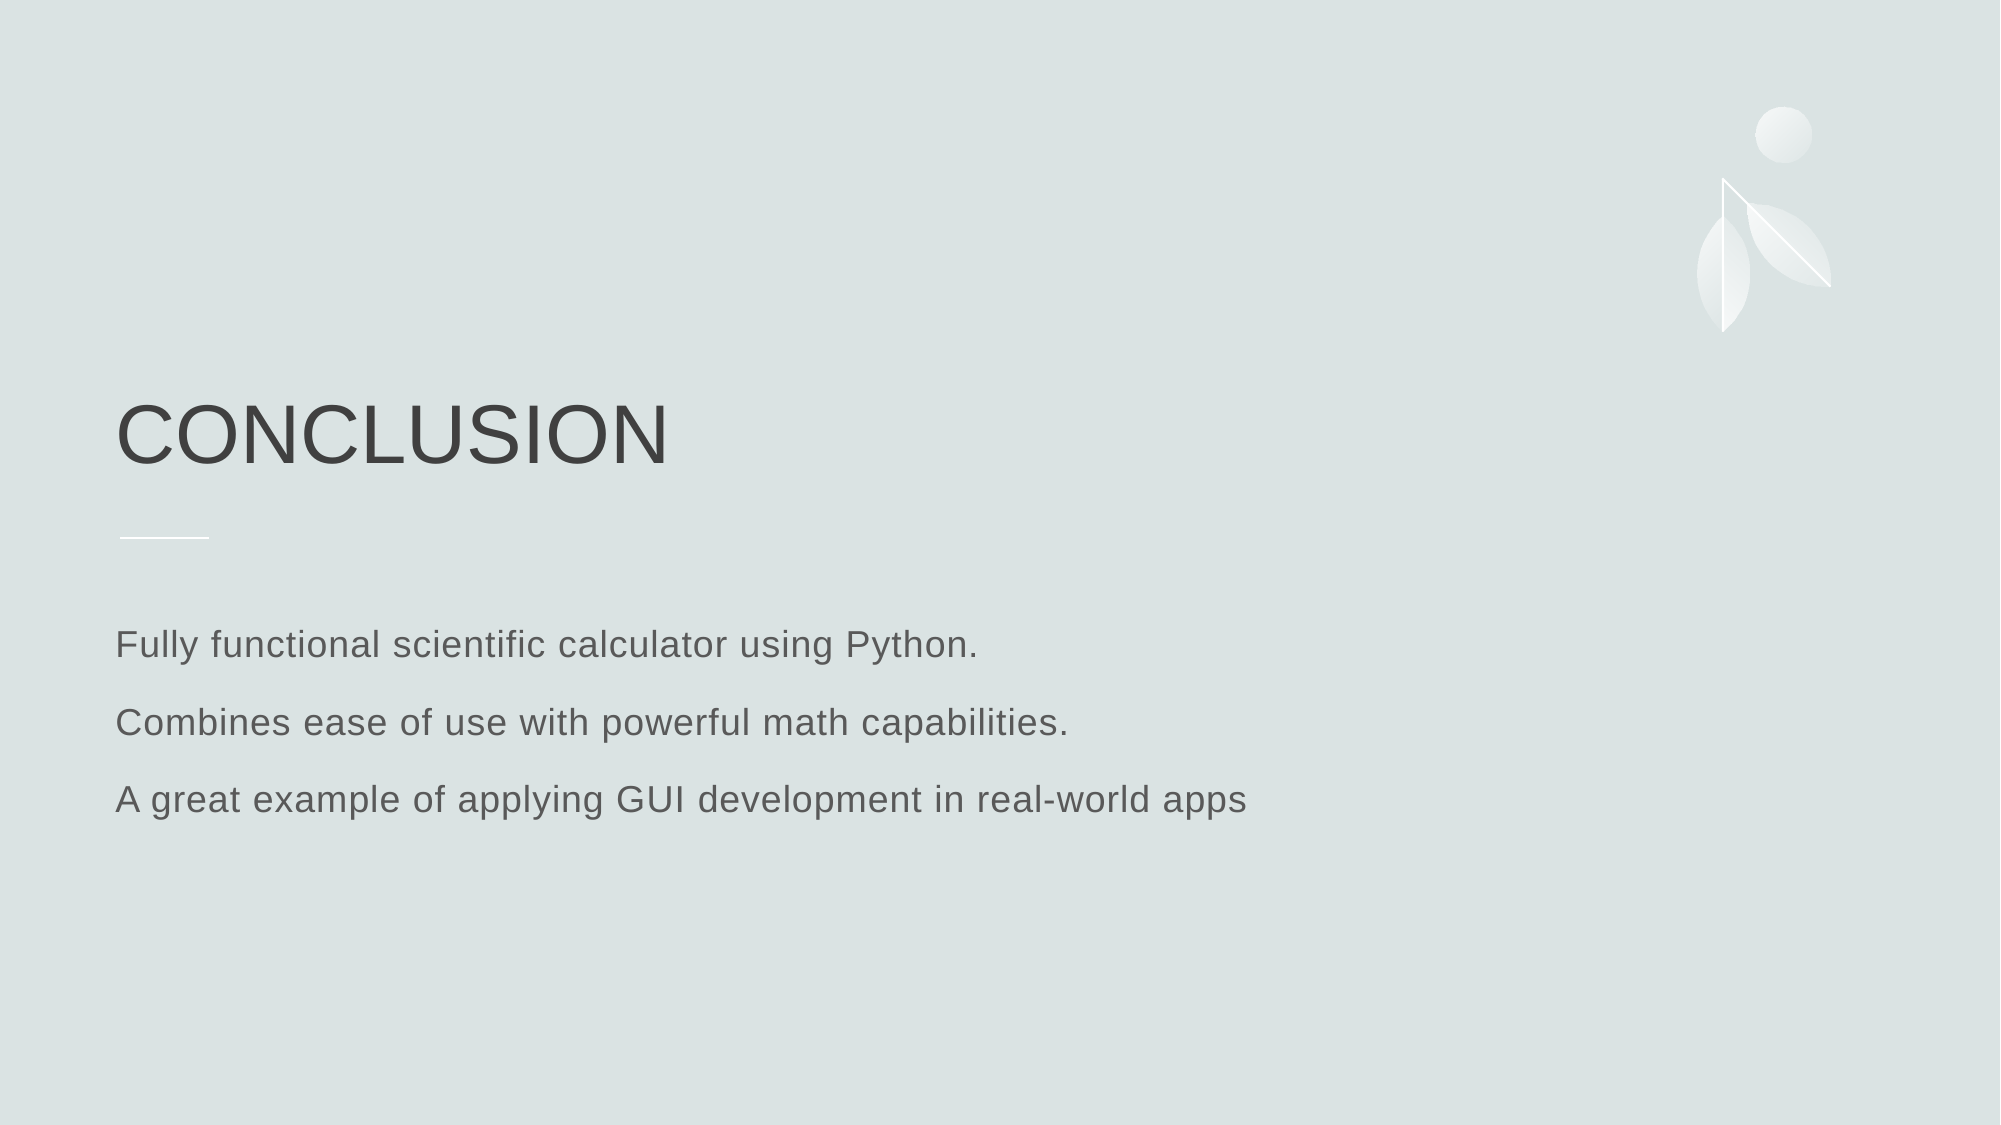

# conclusion
Fully functional scientific calculator using Python.
Combines ease of use with powerful math capabilities.
A great example of applying GUI development in real-world apps